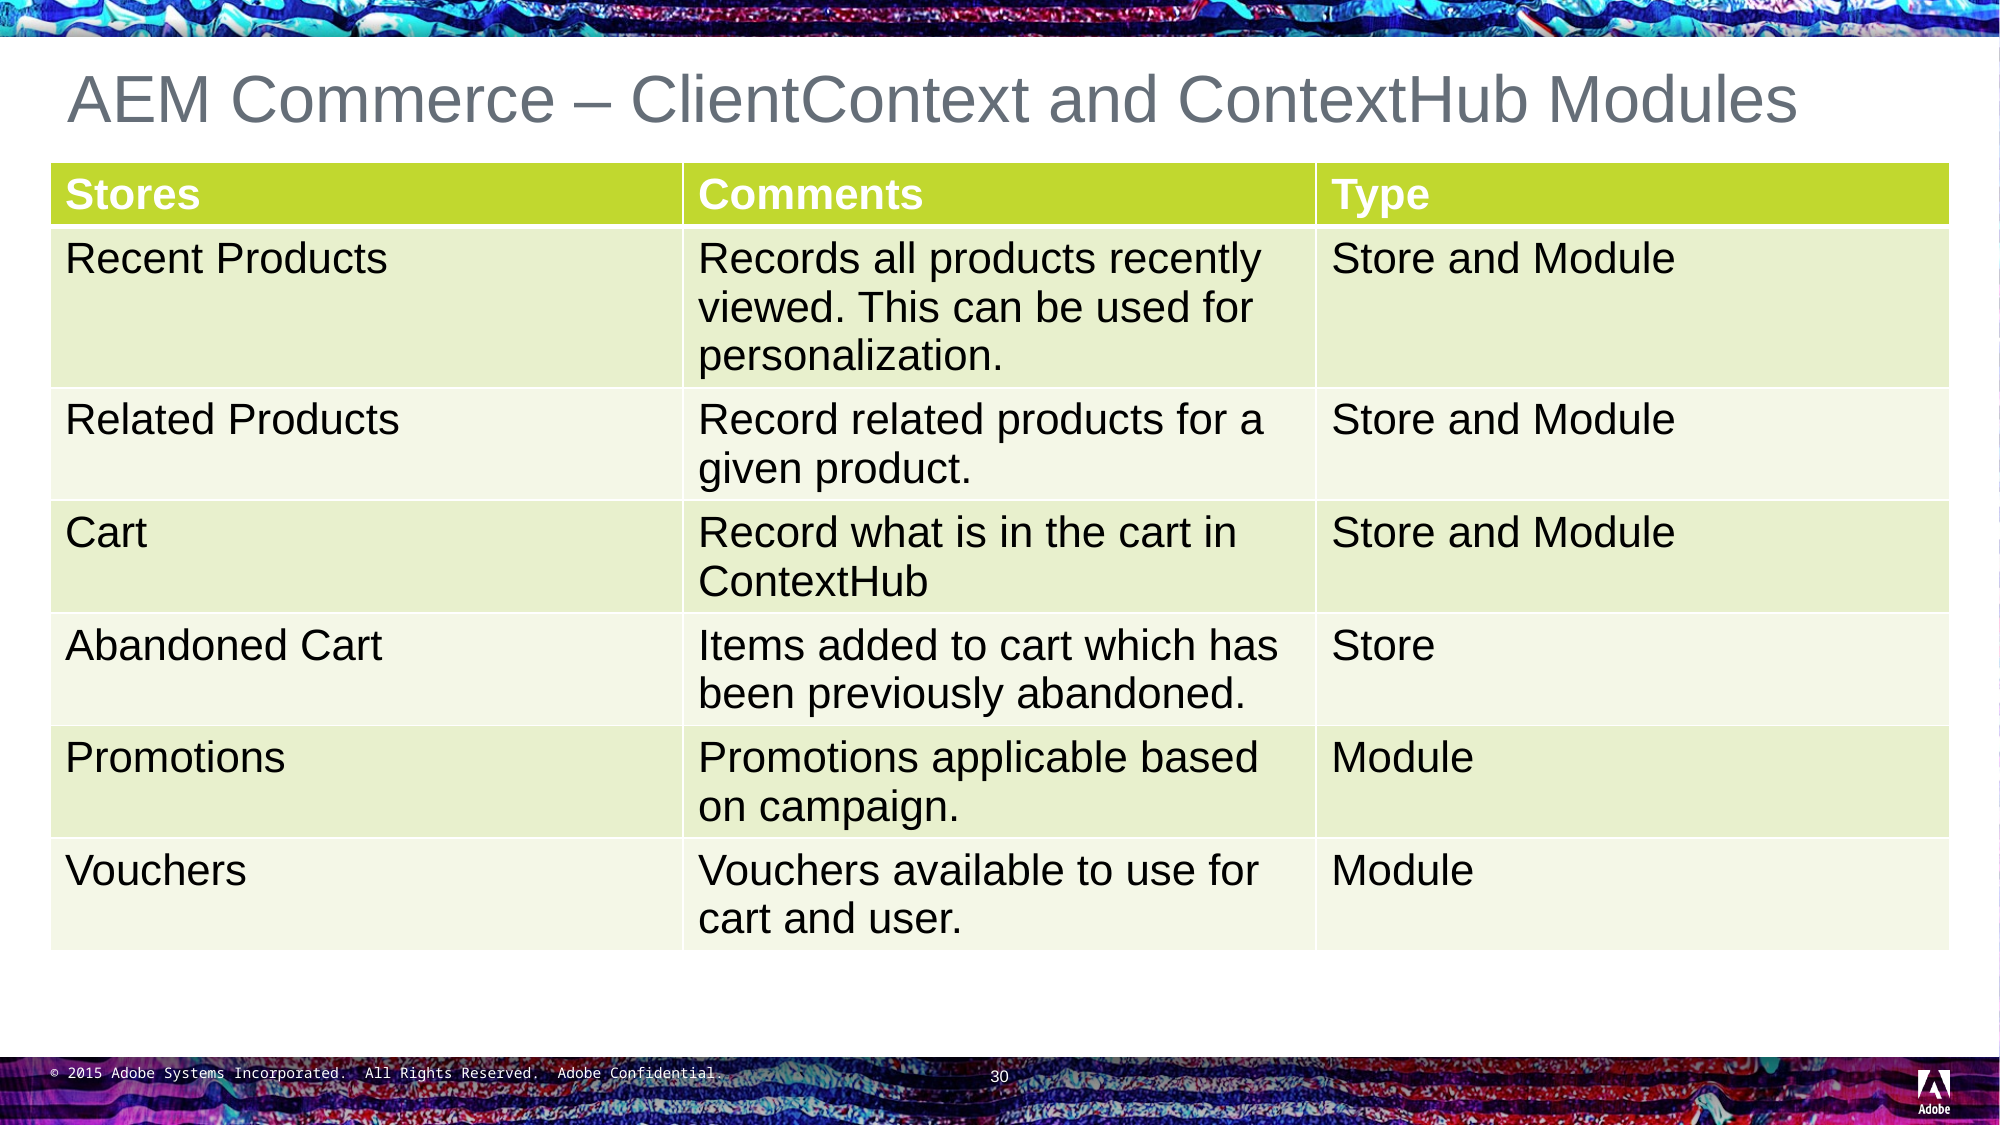

# AEM Commerce – ClientContext and ContextHub Modules
| Stores | Comments | Type |
| --- | --- | --- |
| Recent Products | Records all products recently viewed. This can be used for personalization. | Store and Module |
| Related Products | Record related products for a given product. | Store and Module |
| Cart | Record what is in the cart in ContextHub | Store and Module |
| Abandoned Cart | Items added to cart which has been previously abandoned. | Store |
| Promotions | Promotions applicable based on campaign. | Module |
| Vouchers | Vouchers available to use for cart and user. | Module |
30